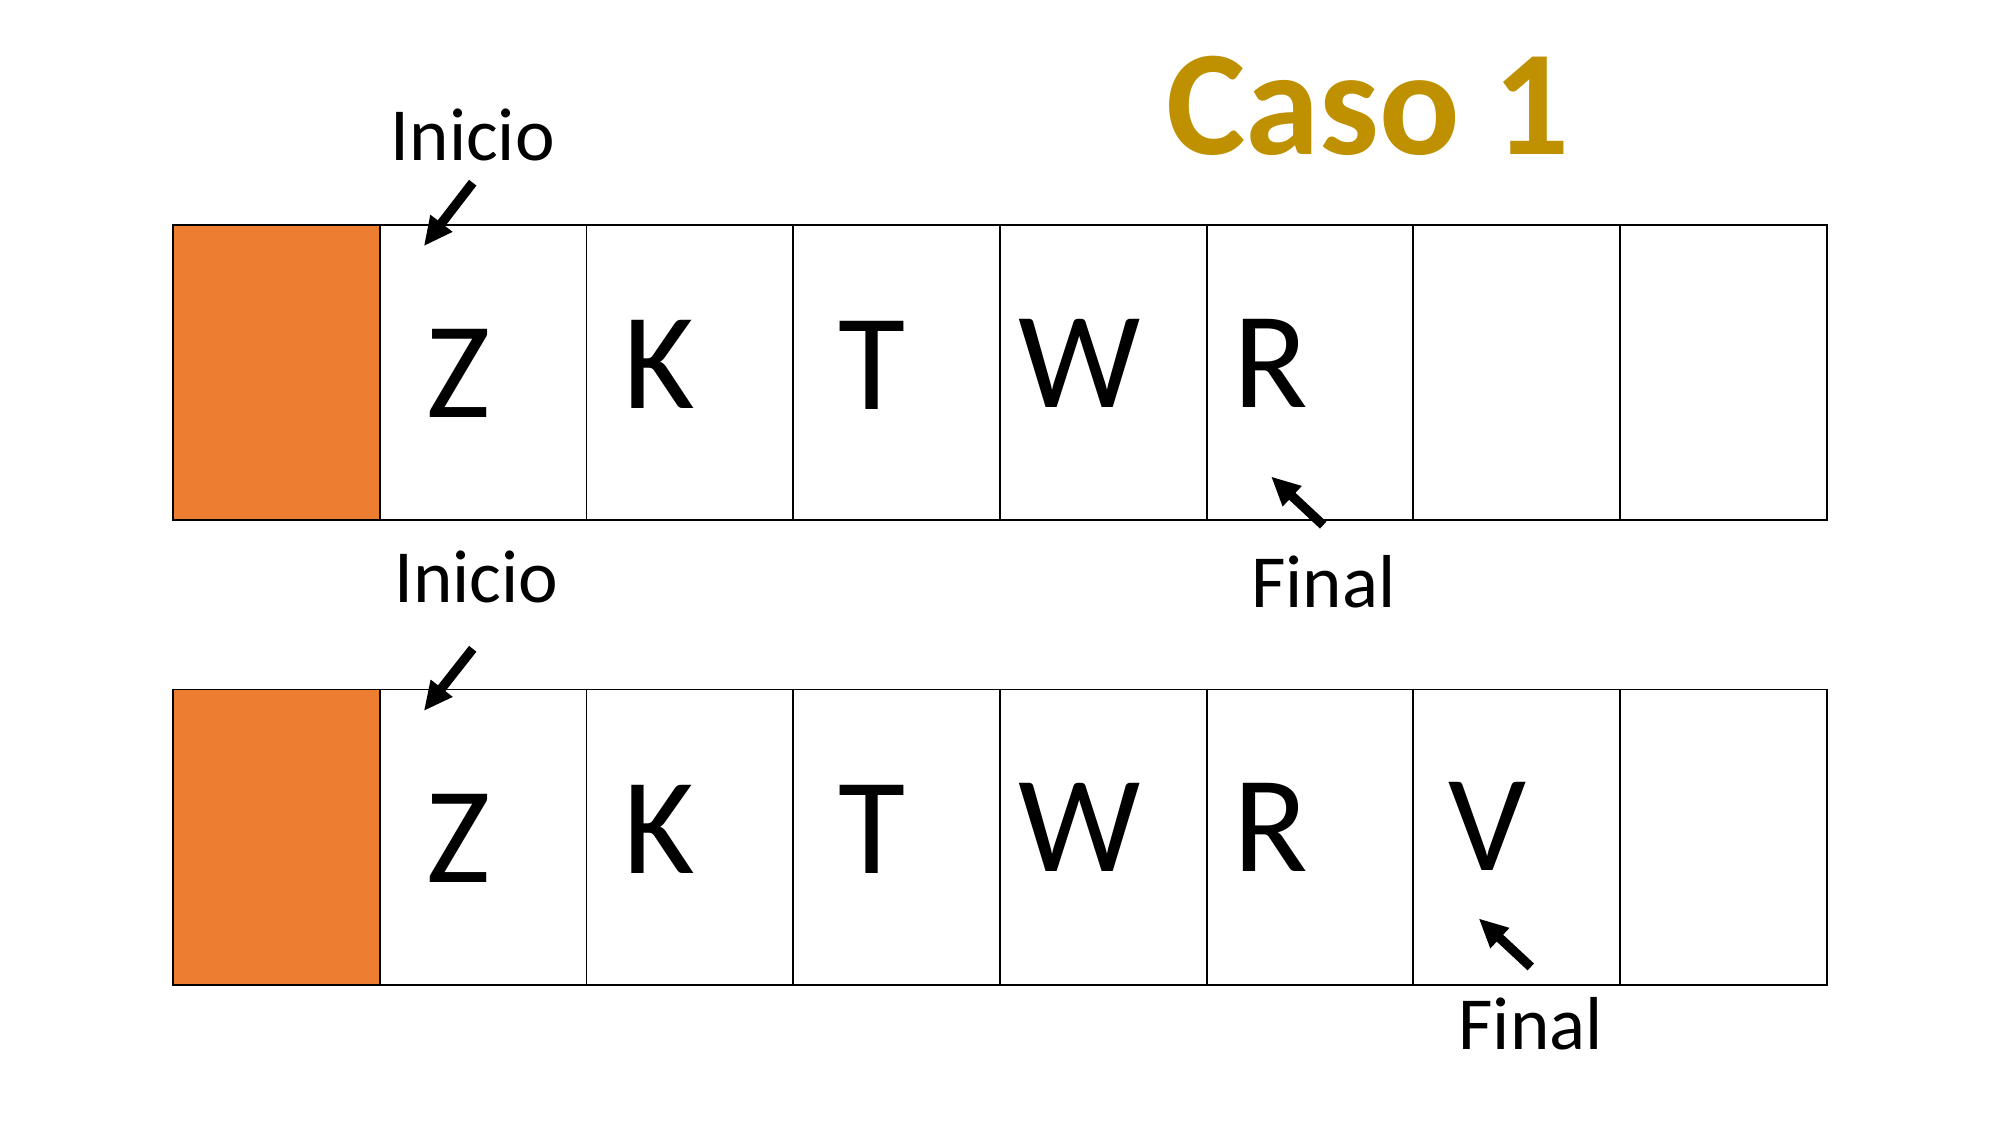

Caso 1
Inicio
|  |  |  |  |  |  |  |  |
| --- | --- | --- | --- | --- | --- | --- | --- |
W
R
K
T
Z
Inicio
Final
|  |  |  |  |  |  |  |  |
| --- | --- | --- | --- | --- | --- | --- | --- |
V
W
R
K
T
Z
Final